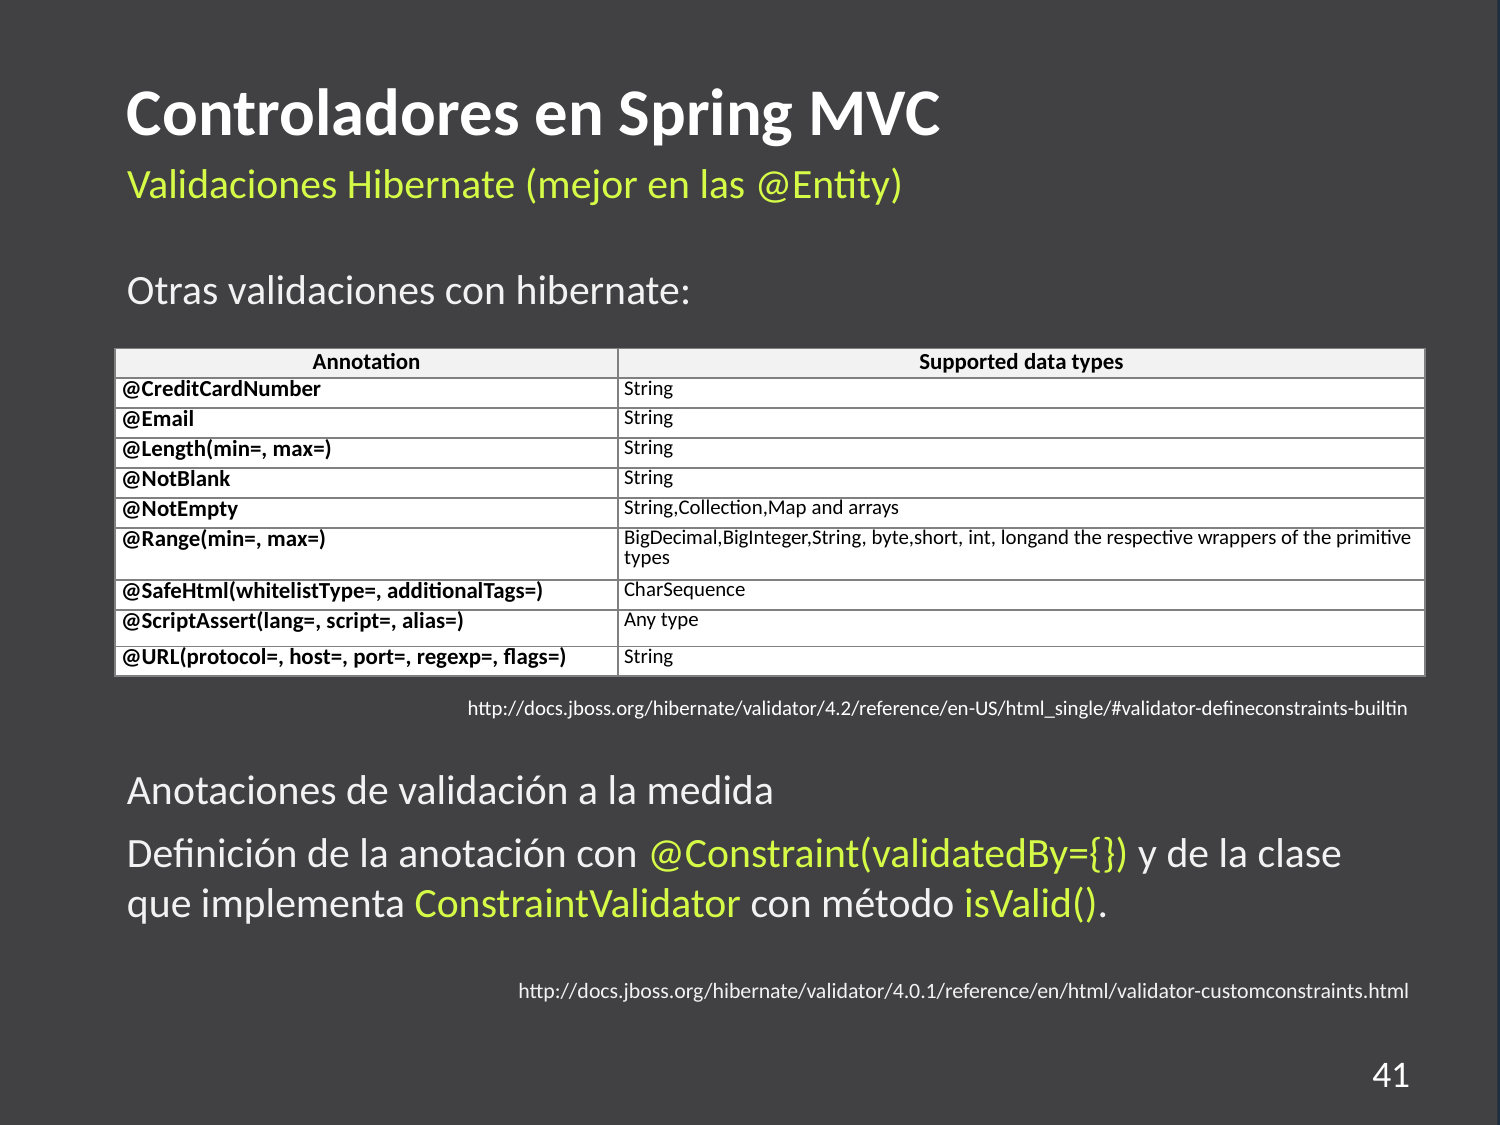

Controladores en Spring MVC
Validaciones Hibernate (mejor en las @Entity)
Otras validaciones con hibernate:

Anotaciones de validación a la medida
Definición de la anotación con @Constraint(validatedBy={}) y de la clase que implementa ConstraintValidator con método isValid().

http://docs.jboss.org/hibernate/validator/4.0.1/reference/en/html/validator-customconstraints.html

| Annotation | Supported data types |
| --- | --- |
| @CreditCardNumber | String |
| @Email | String |
| @Length(min=, max=) | String |
| @NotBlank | String |
| @NotEmpty | String,Collection,Map and arrays |
| @Range(min=, max=) | BigDecimal,BigInteger,String, byte,short, int, longand the respective wrappers of the primitive types |
| @SafeHtml(whitelistType=, additionalTags=) | CharSequence |
| @ScriptAssert(lang=, script=, alias=) | Any type |
| @URL(protocol=, host=, port=, regexp=, flags=) | String |
http://docs.jboss.org/hibernate/validator/4.2/reference/en-US/html_single/#validator-defineconstraints-builtin
41